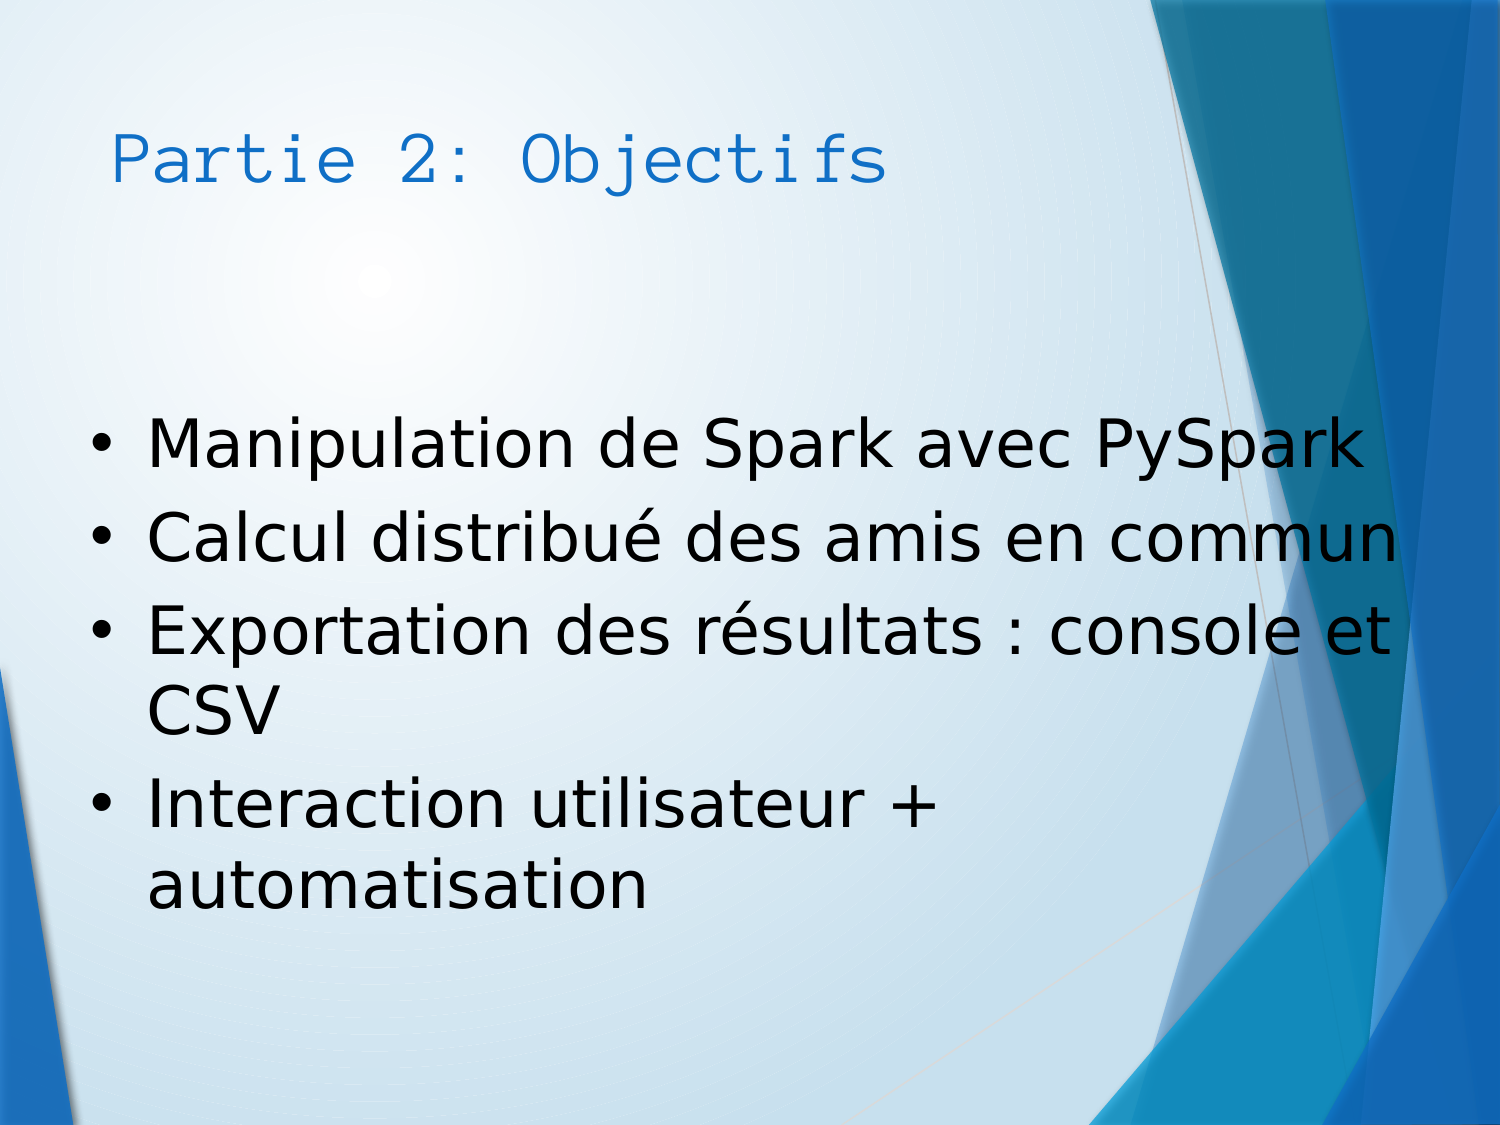

# Partie 2: Objectifs

Manipulation de Spark avec PySpark
Calcul distribué des amis en commun
Exportation des résultats : console et CSV
Interaction utilisateur + automatisation